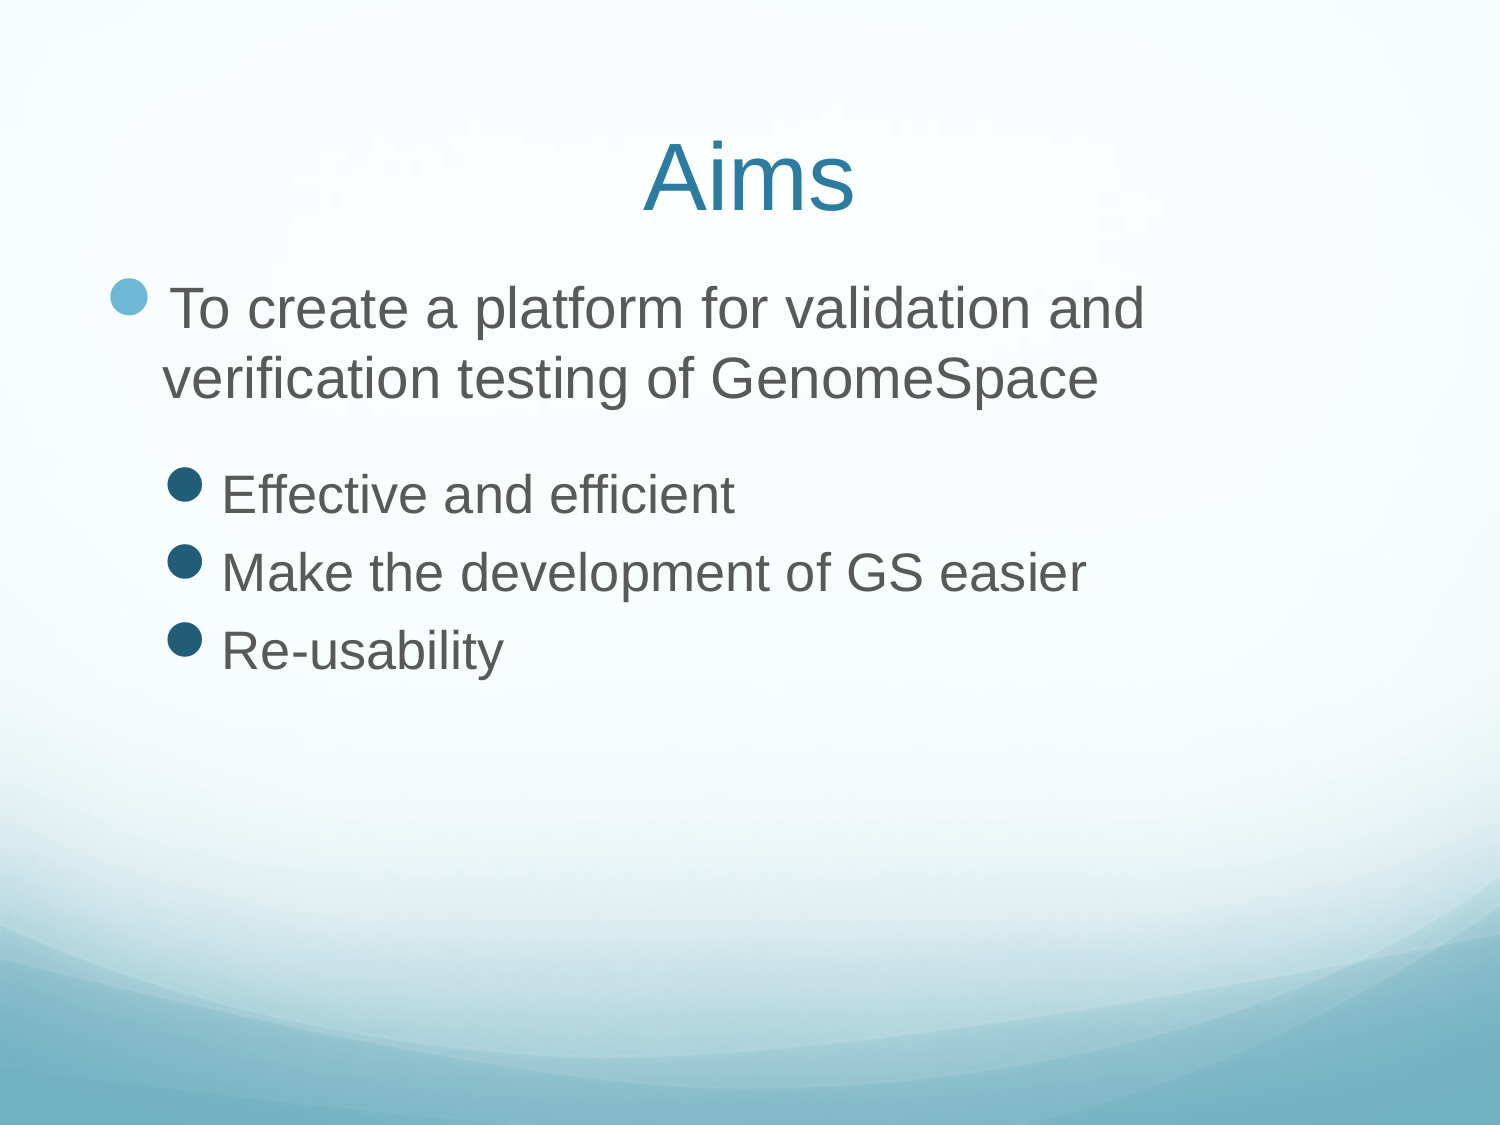

# Aims
To create a platform for validation and verification testing of GenomeSpace
Effective and efficient
Make the development of GS easier
Re-usability